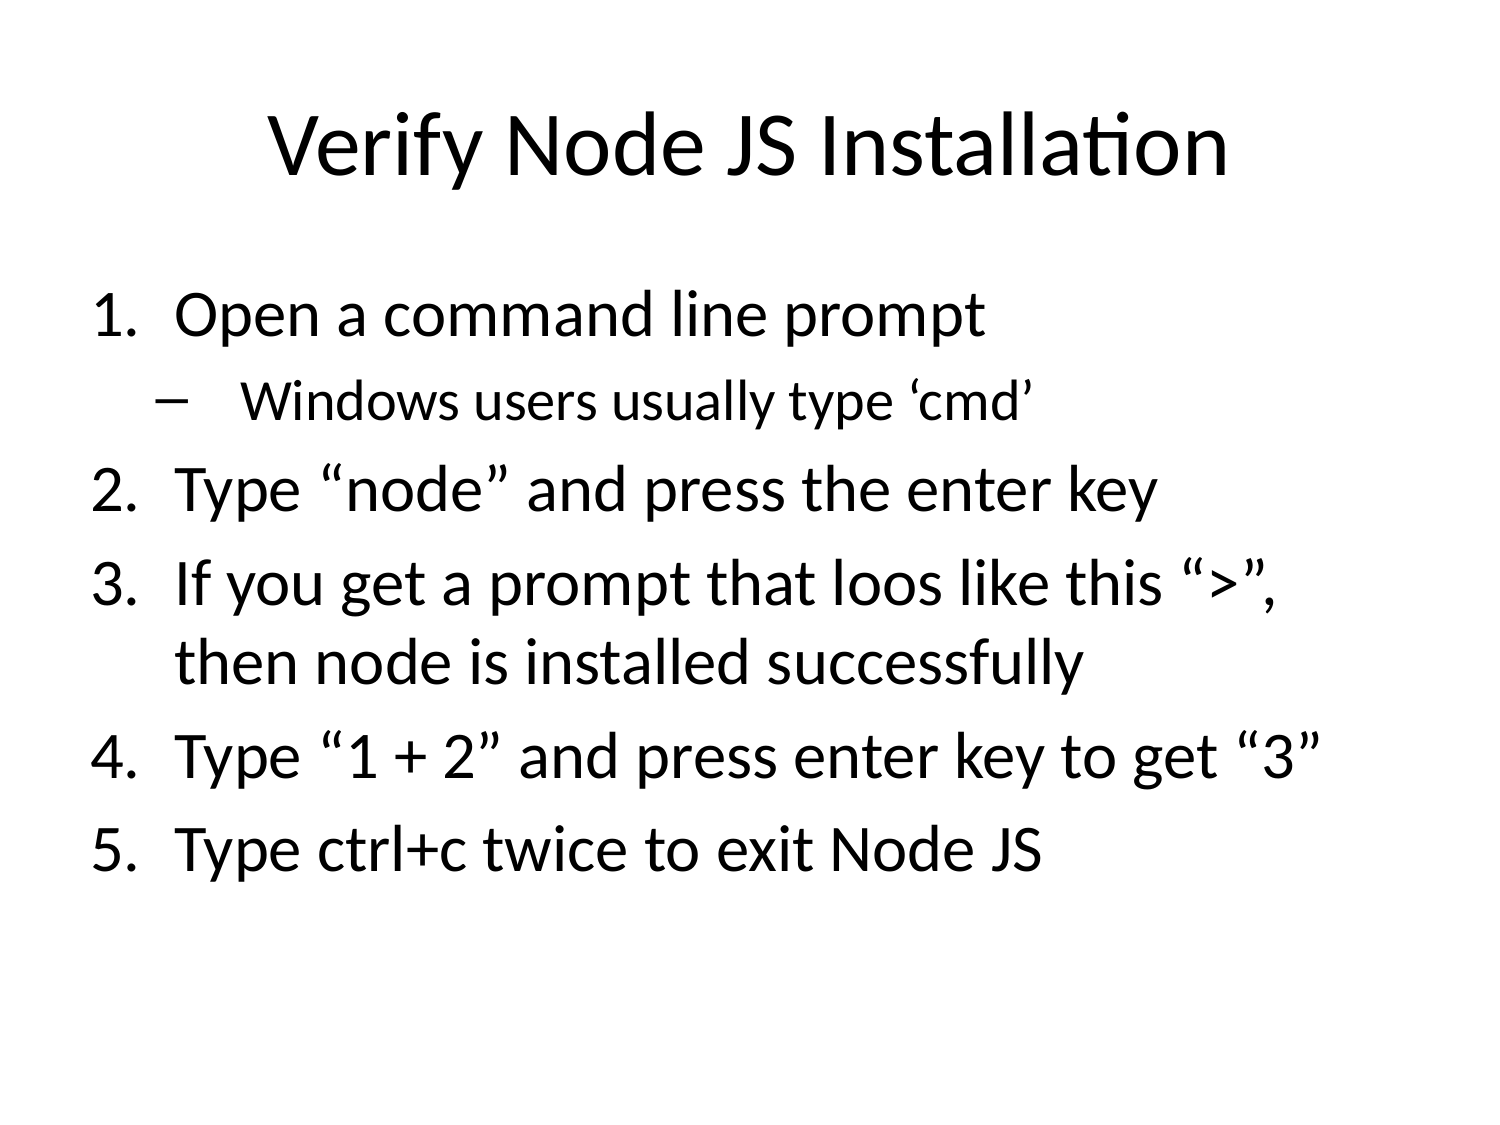

# Verify Node JS Installation
Open a command line prompt
Windows users usually type ‘cmd’
Type “node” and press the enter key
If you get a prompt that loos like this “>”,  then node is installed successfully
Type “1 + 2” and press enter key to get “3”
Type ctrl+c twice to exit Node JS